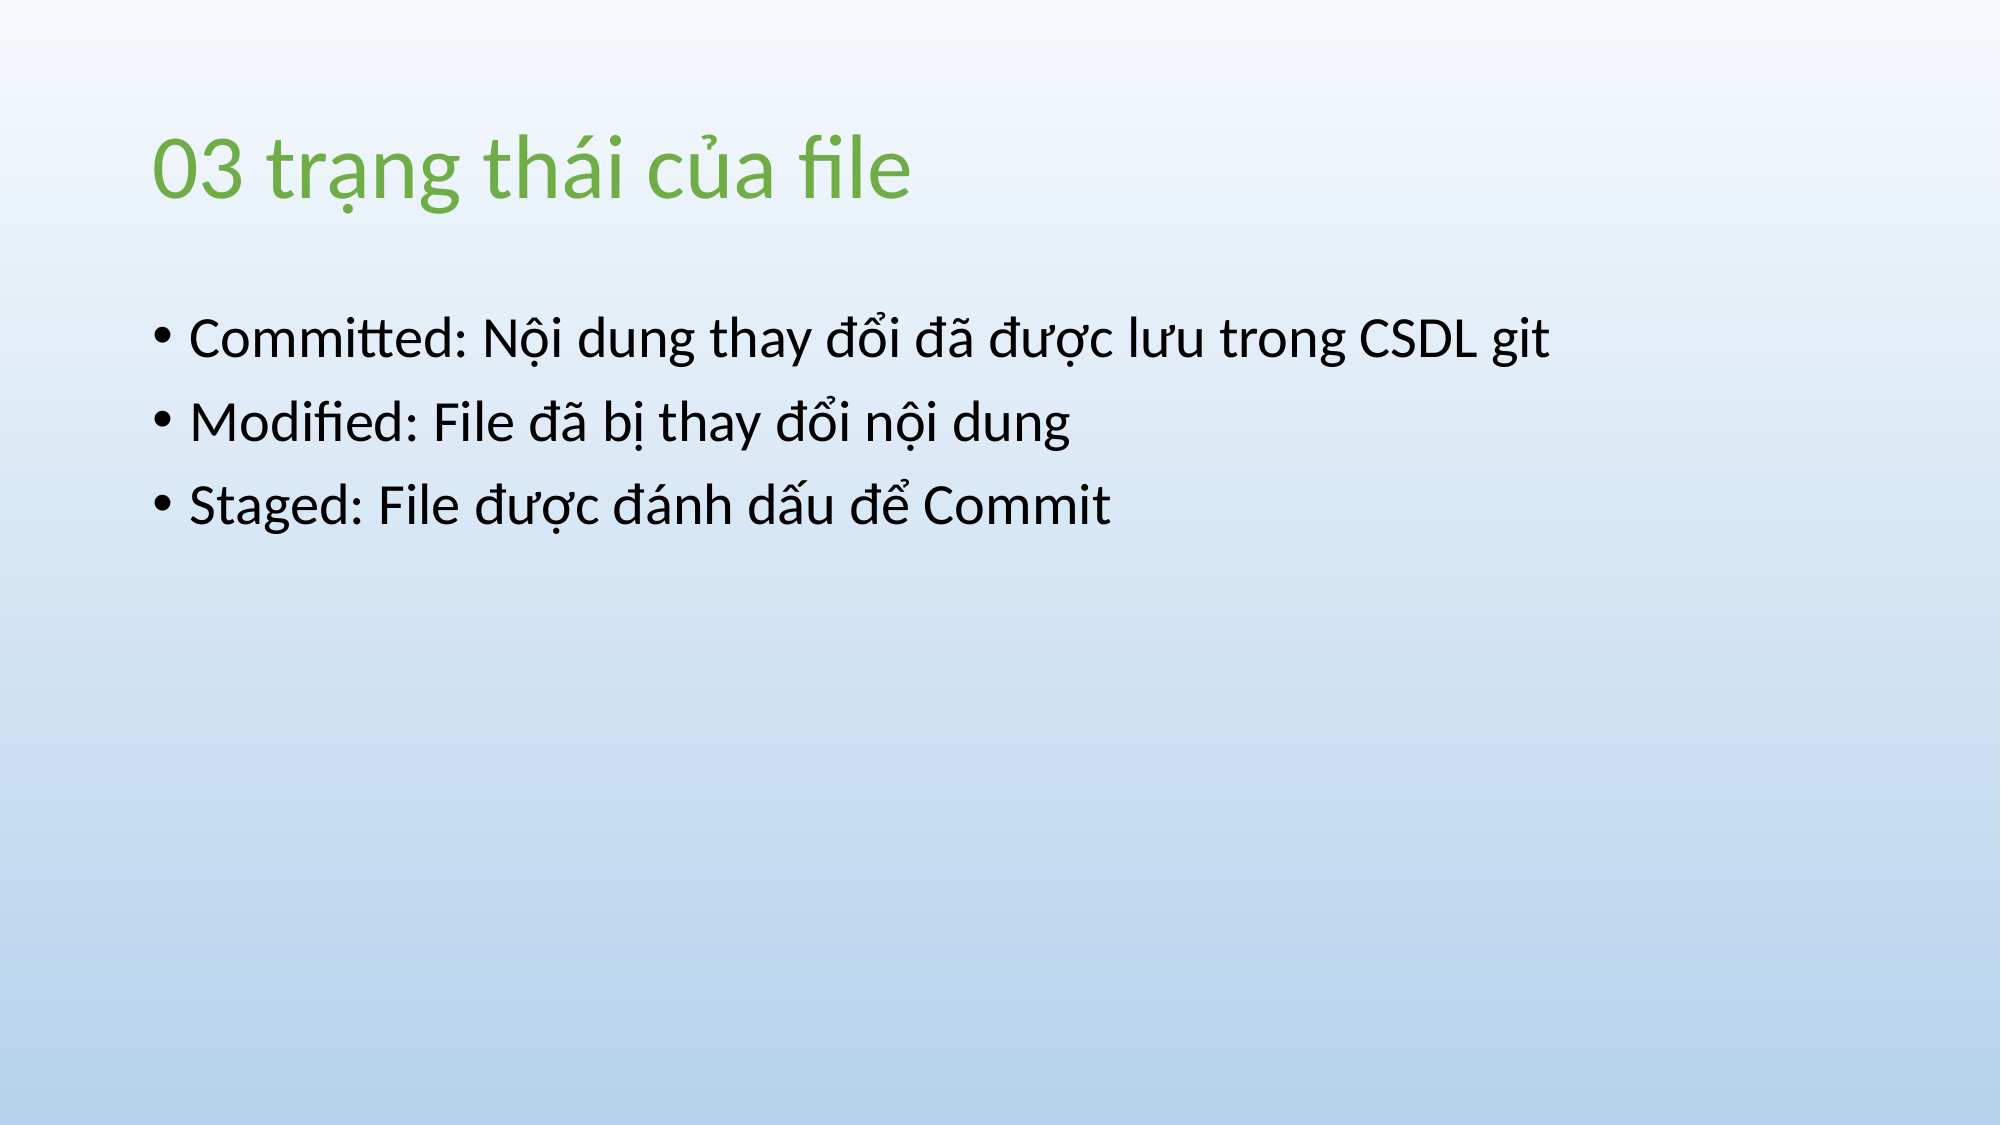

# 03 trạng thái của file
Committed: Nội dung thay đổi đã được lưu trong CSDL git
Modified: File đã bị thay đổi nội dung
Staged: File được đánh dấu để Commit